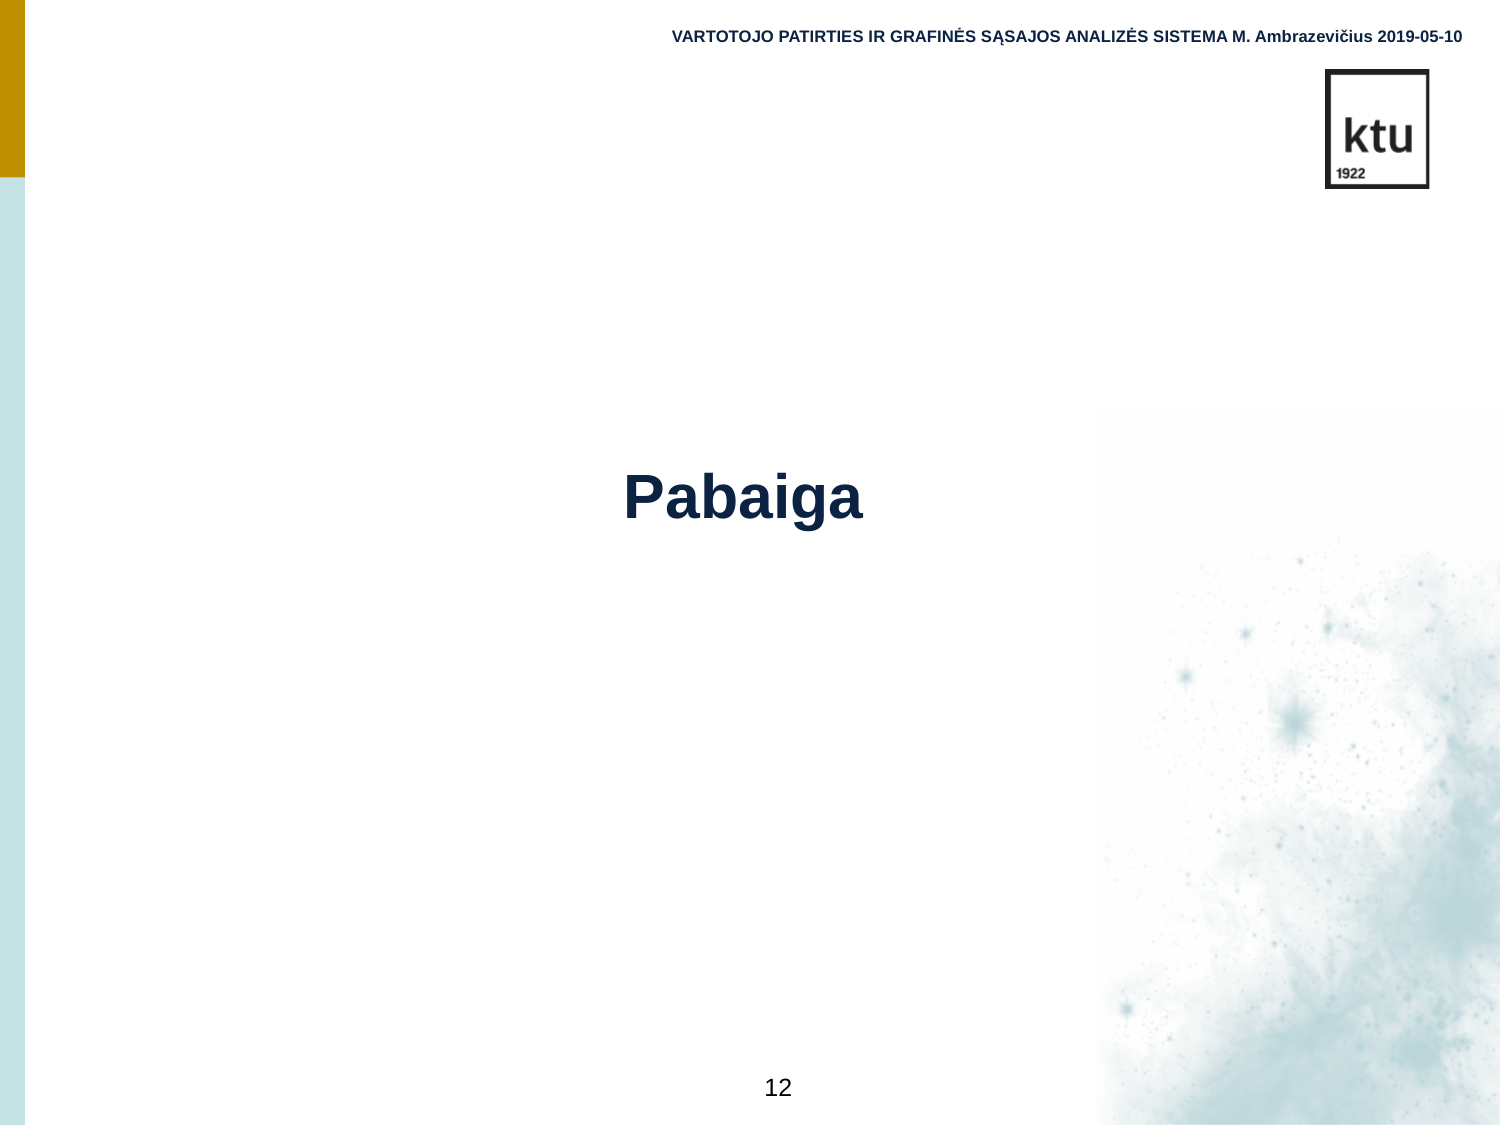

VARTOTOJO PATIRTIES IR GRAFINĖS SĄSAJOS ANALIZĖS SISTEMA M. Ambrazevičius 2019-05-10
Pabaiga